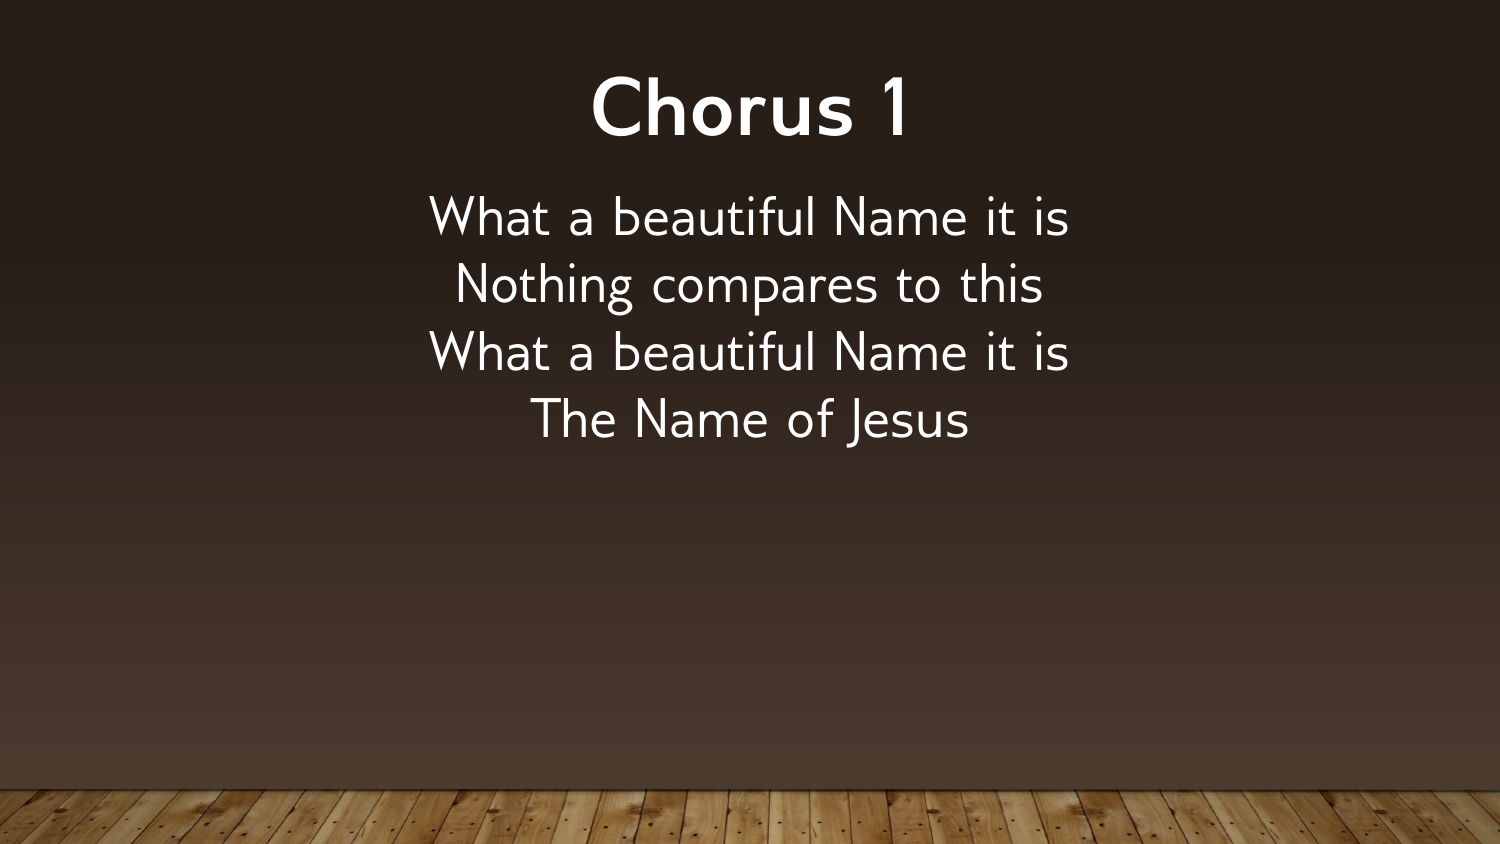

Chorus 1
What a beautiful Name it is
Nothing compares to this
What a beautiful Name it is
The Name of Jesus